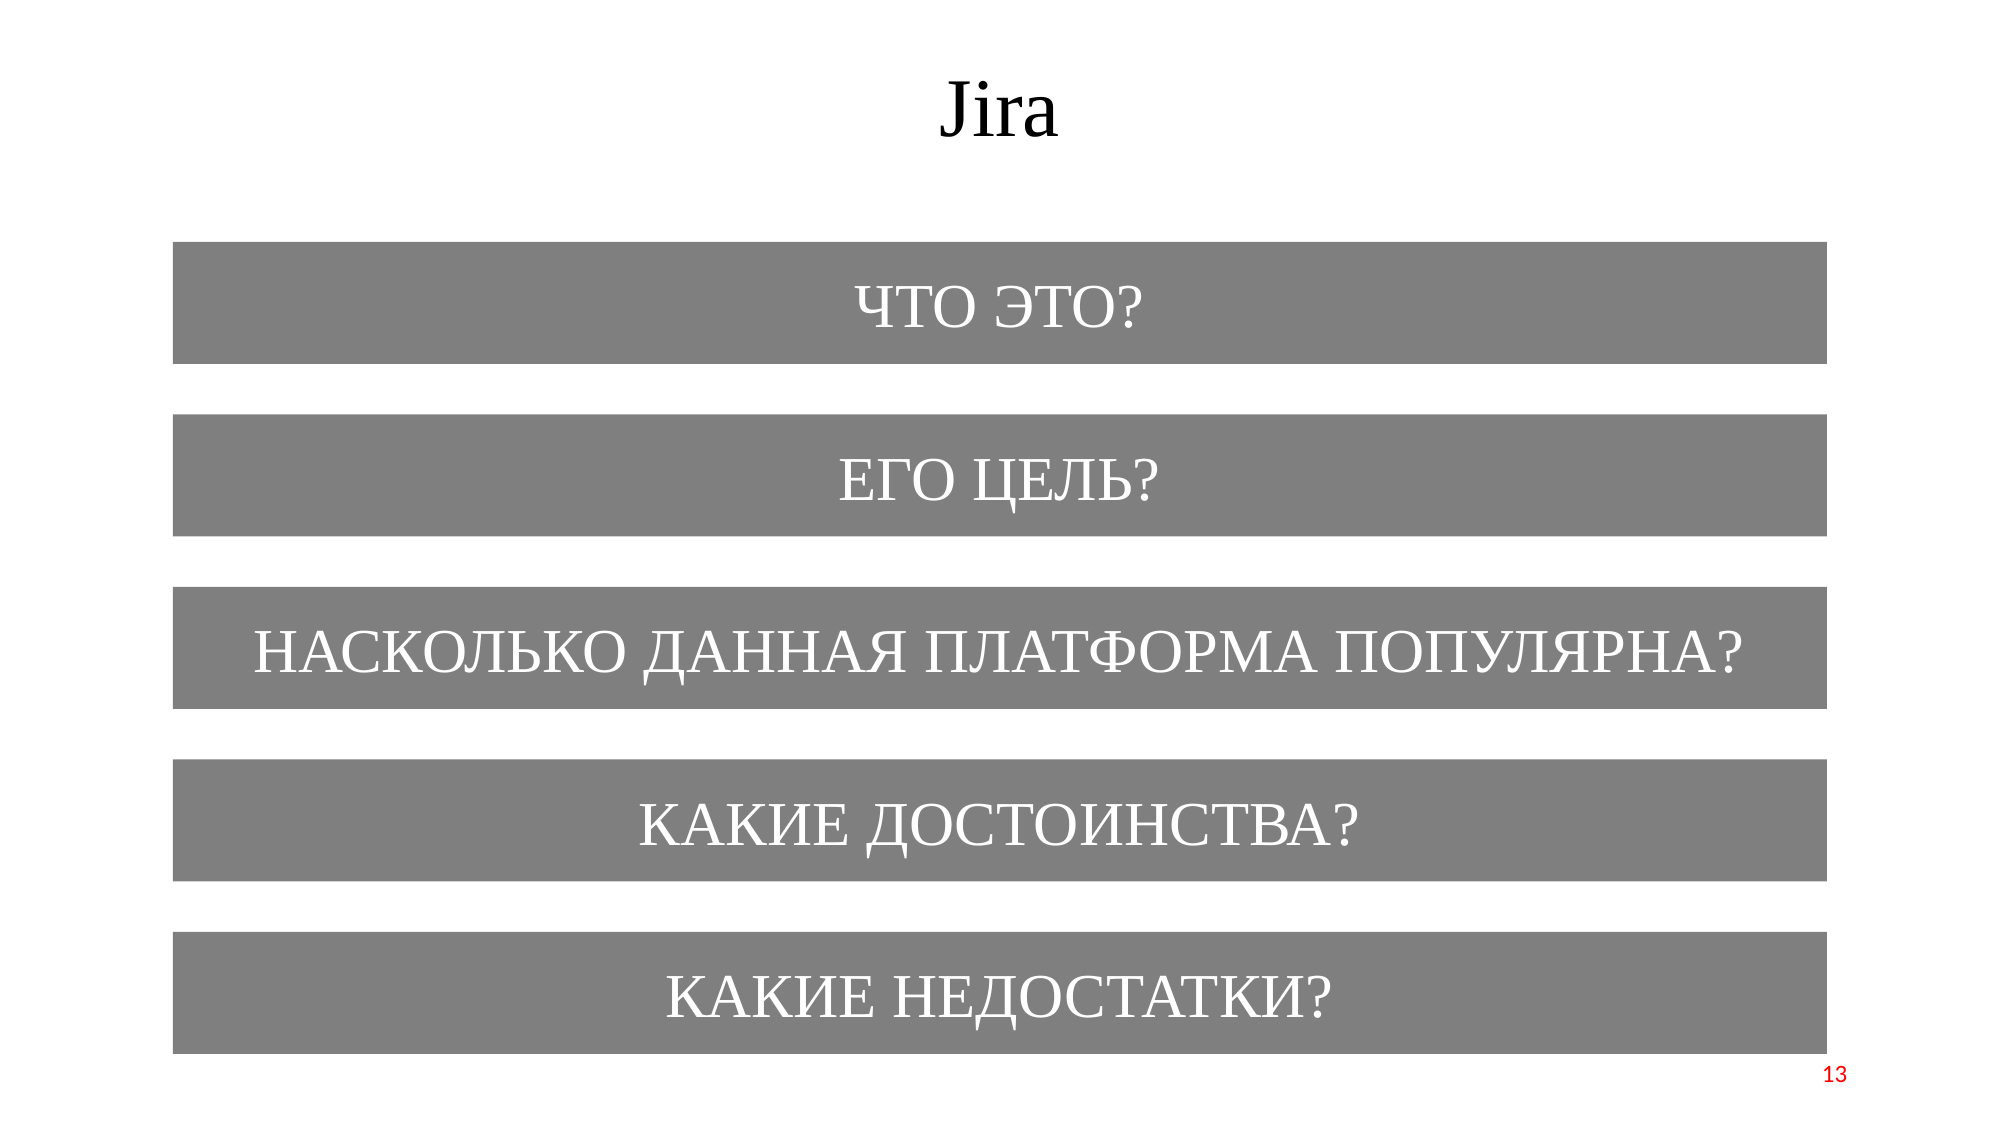

# Jira
ЧТО ЭТО?
ЕГО ЦЕЛЬ?
НАСКОЛЬКО ДАННАЯ ПЛАТФОРМА ПОПУЛЯРНА?
КАКИЕ ДОСТОИНСТВА?
КАКИЕ НЕДОСТАТКИ?
13